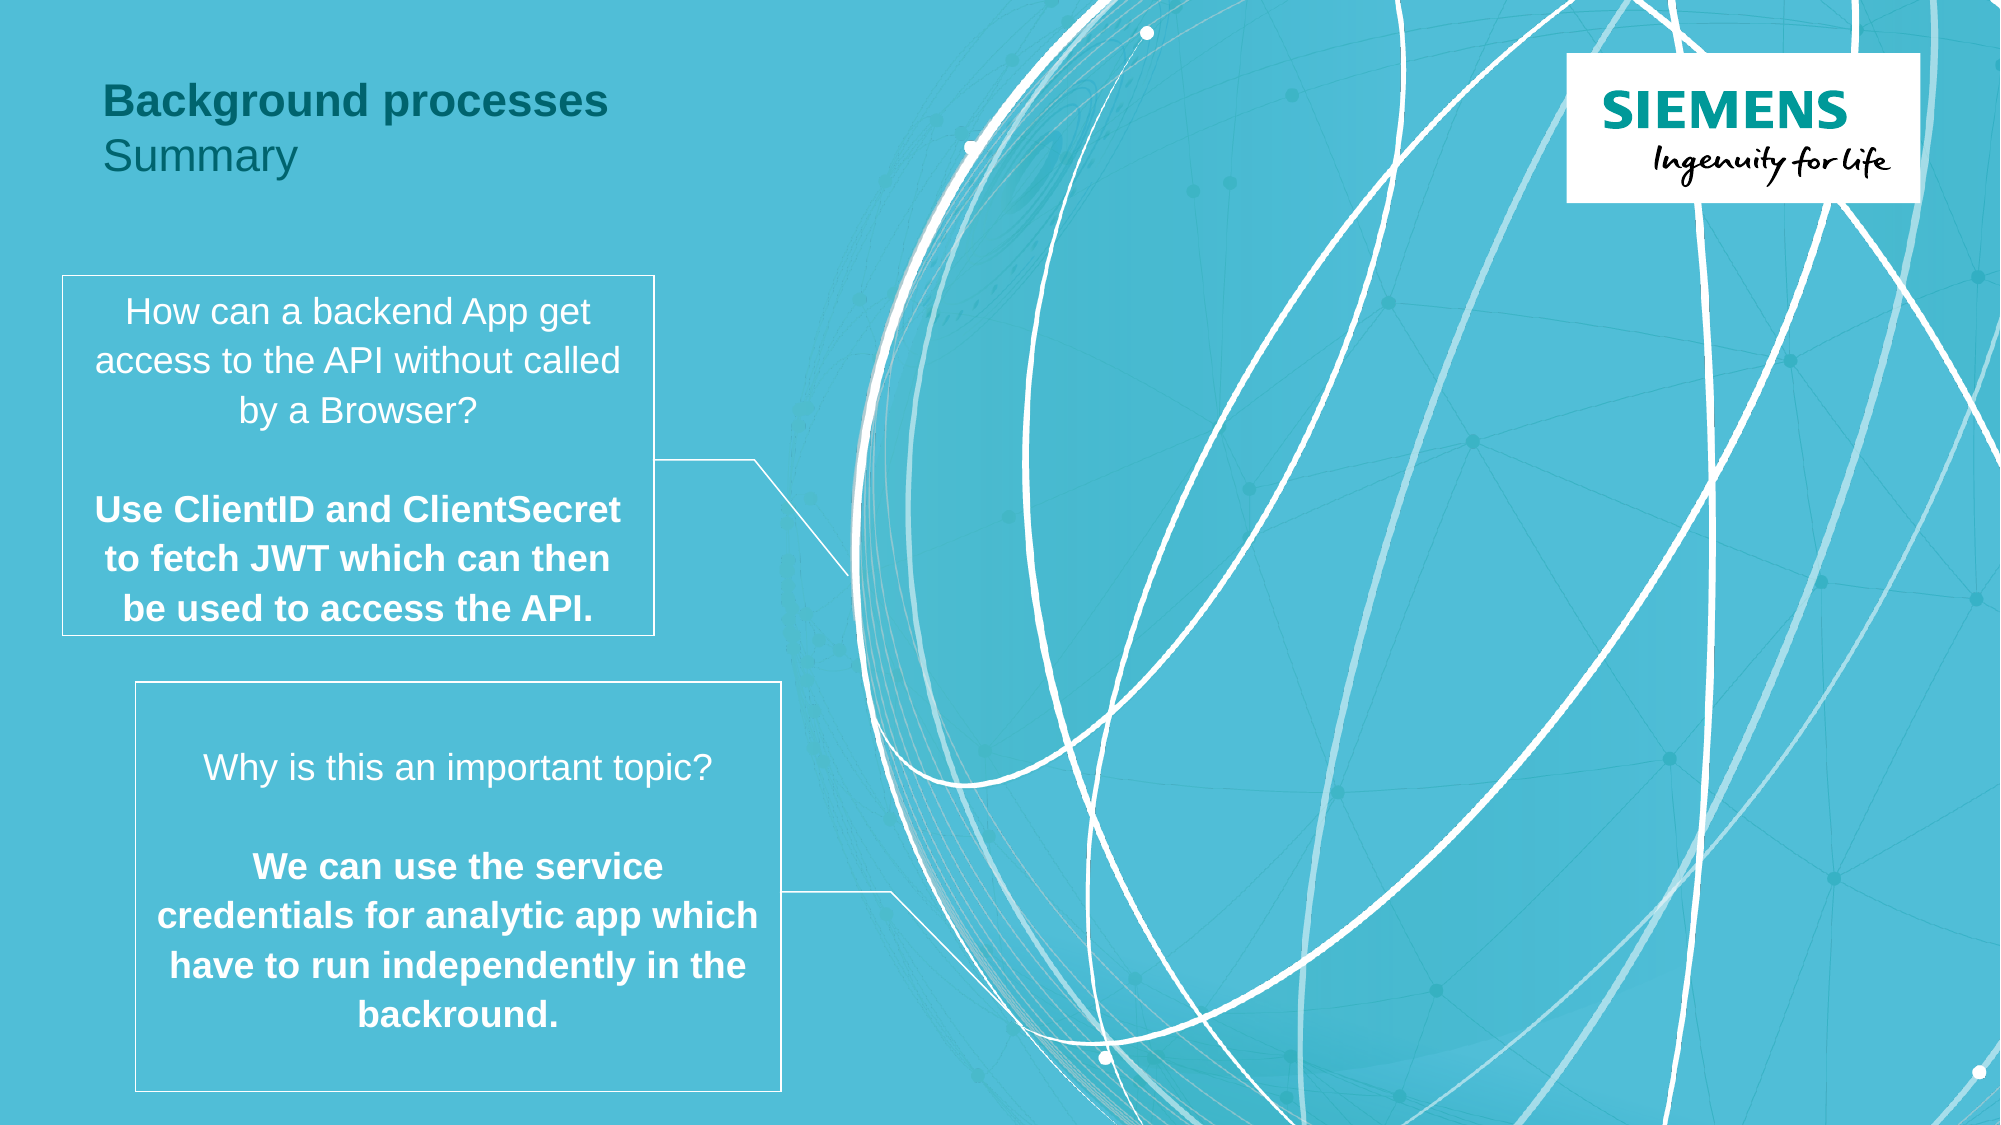

# Background processes Summary
How can a backend App get access to the API without called by a Browser?

Use ClientID and ClientSecret to fetch JWT which can then be used to access the API.
Why is this an important topic?

We can use the service credentials for analytic app which have to run independently in the backround.